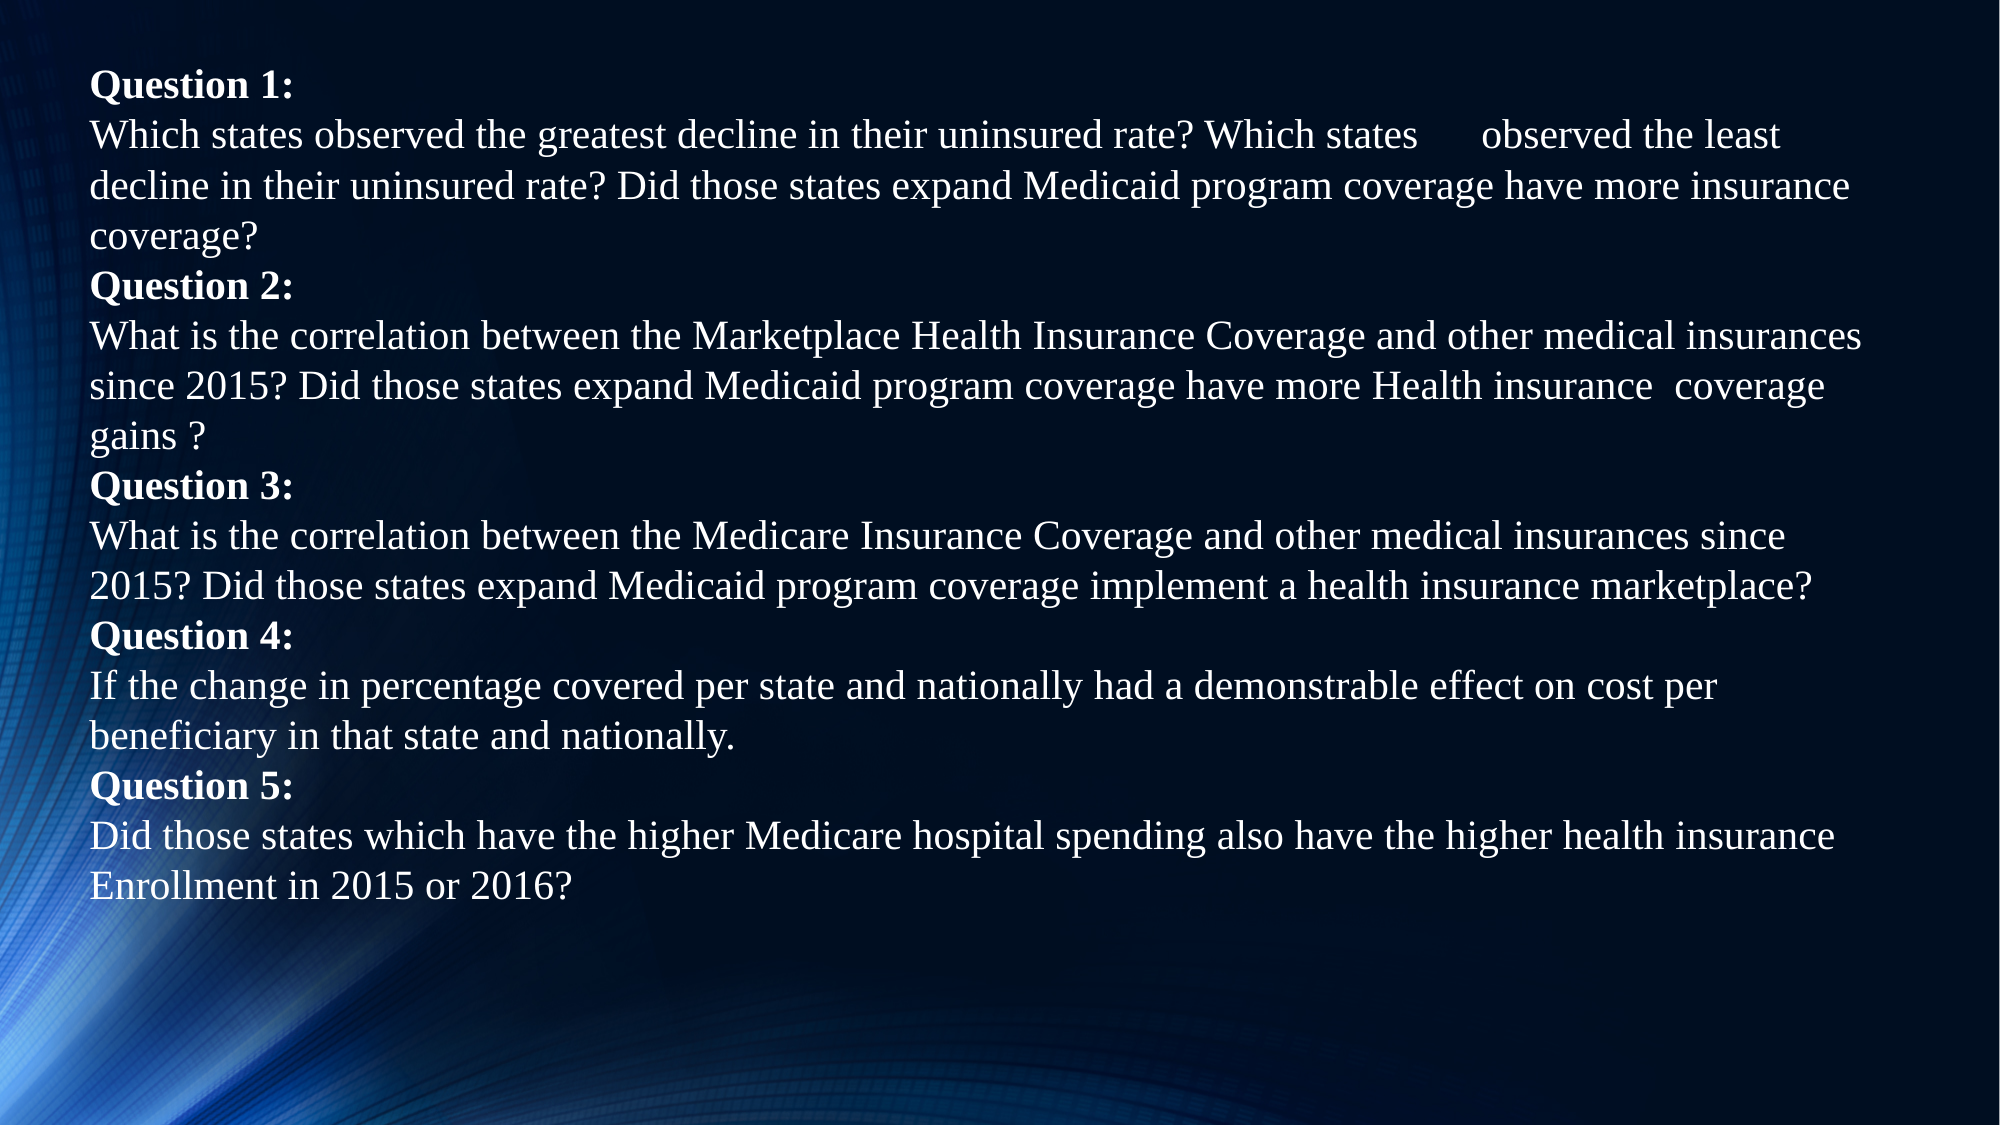

Question 1:
Which states observed the greatest decline in their uninsured rate? Which states      observed the least decline in their uninsured rate? Did those states expand Medicaid program coverage have more insurance coverage?
Question 2:
What is the correlation between the Marketplace Health Insurance Coverage and other medical insurances since 2015? Did those states expand Medicaid program coverage have more Health insurance  coverage gains ?
Question 3:
What is the correlation between the Medicare Insurance Coverage and other medical insurances since 2015? Did those states expand Medicaid program coverage implement a health insurance marketplace?
Question 4:
If the change in percentage covered per state and nationally had a demonstrable effect on cost per beneficiary in that state and nationally.
Question 5:
Did those states which have the higher Medicare hospital spending also have the higher health insurance  Enrollment in 2015 or 2016?